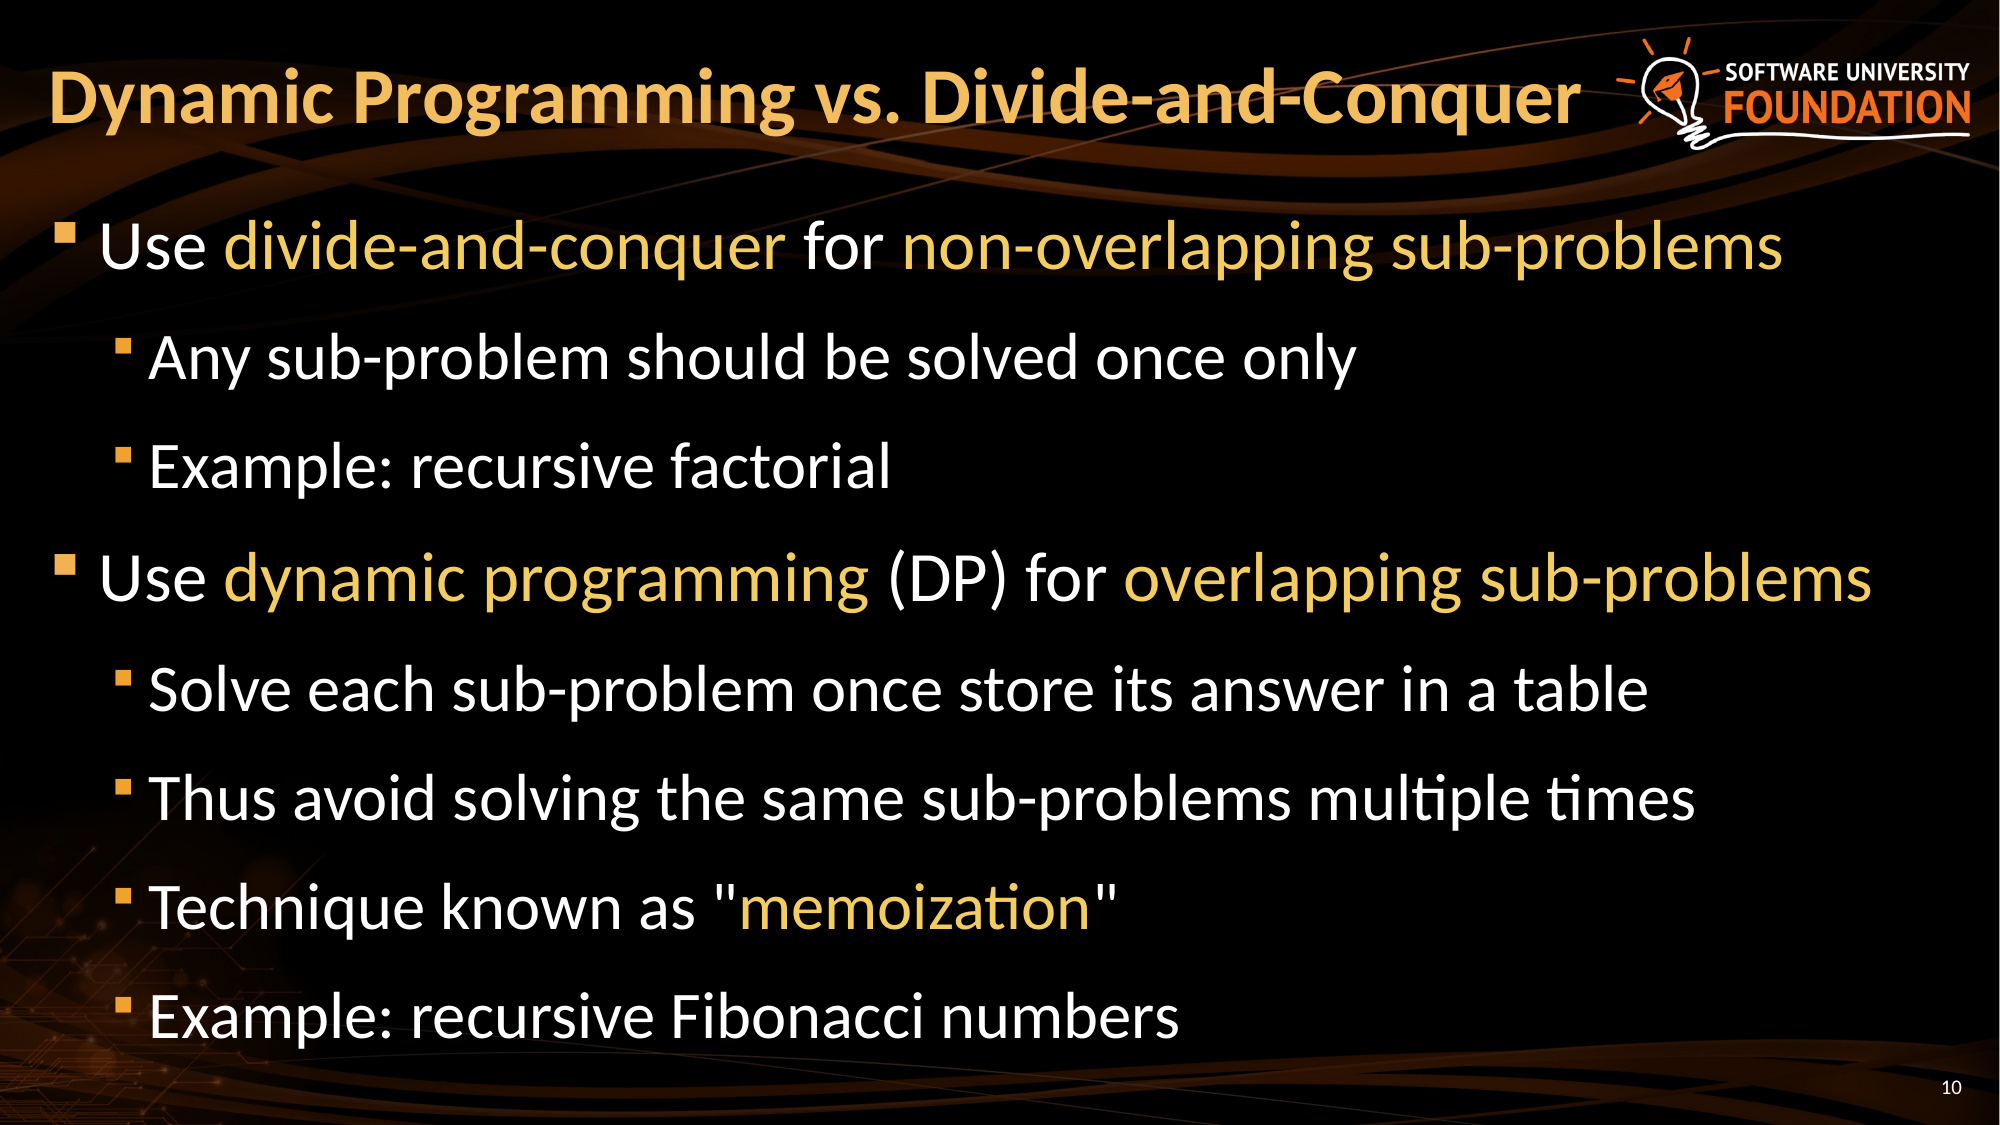

# Dynamic Programming vs. Divide-and-Conquer
Use divide-and-conquer for non-overlapping sub-problems
Any sub-problem should be solved once only
Example: recursive factorial
Use dynamic programming (DP) for overlapping sub-problems
Solve each sub-problem once store its answer in a table
Thus avoid solving the same sub-problems multiple times
Technique known as "memoization"
Example: recursive Fibonacci numbers
10